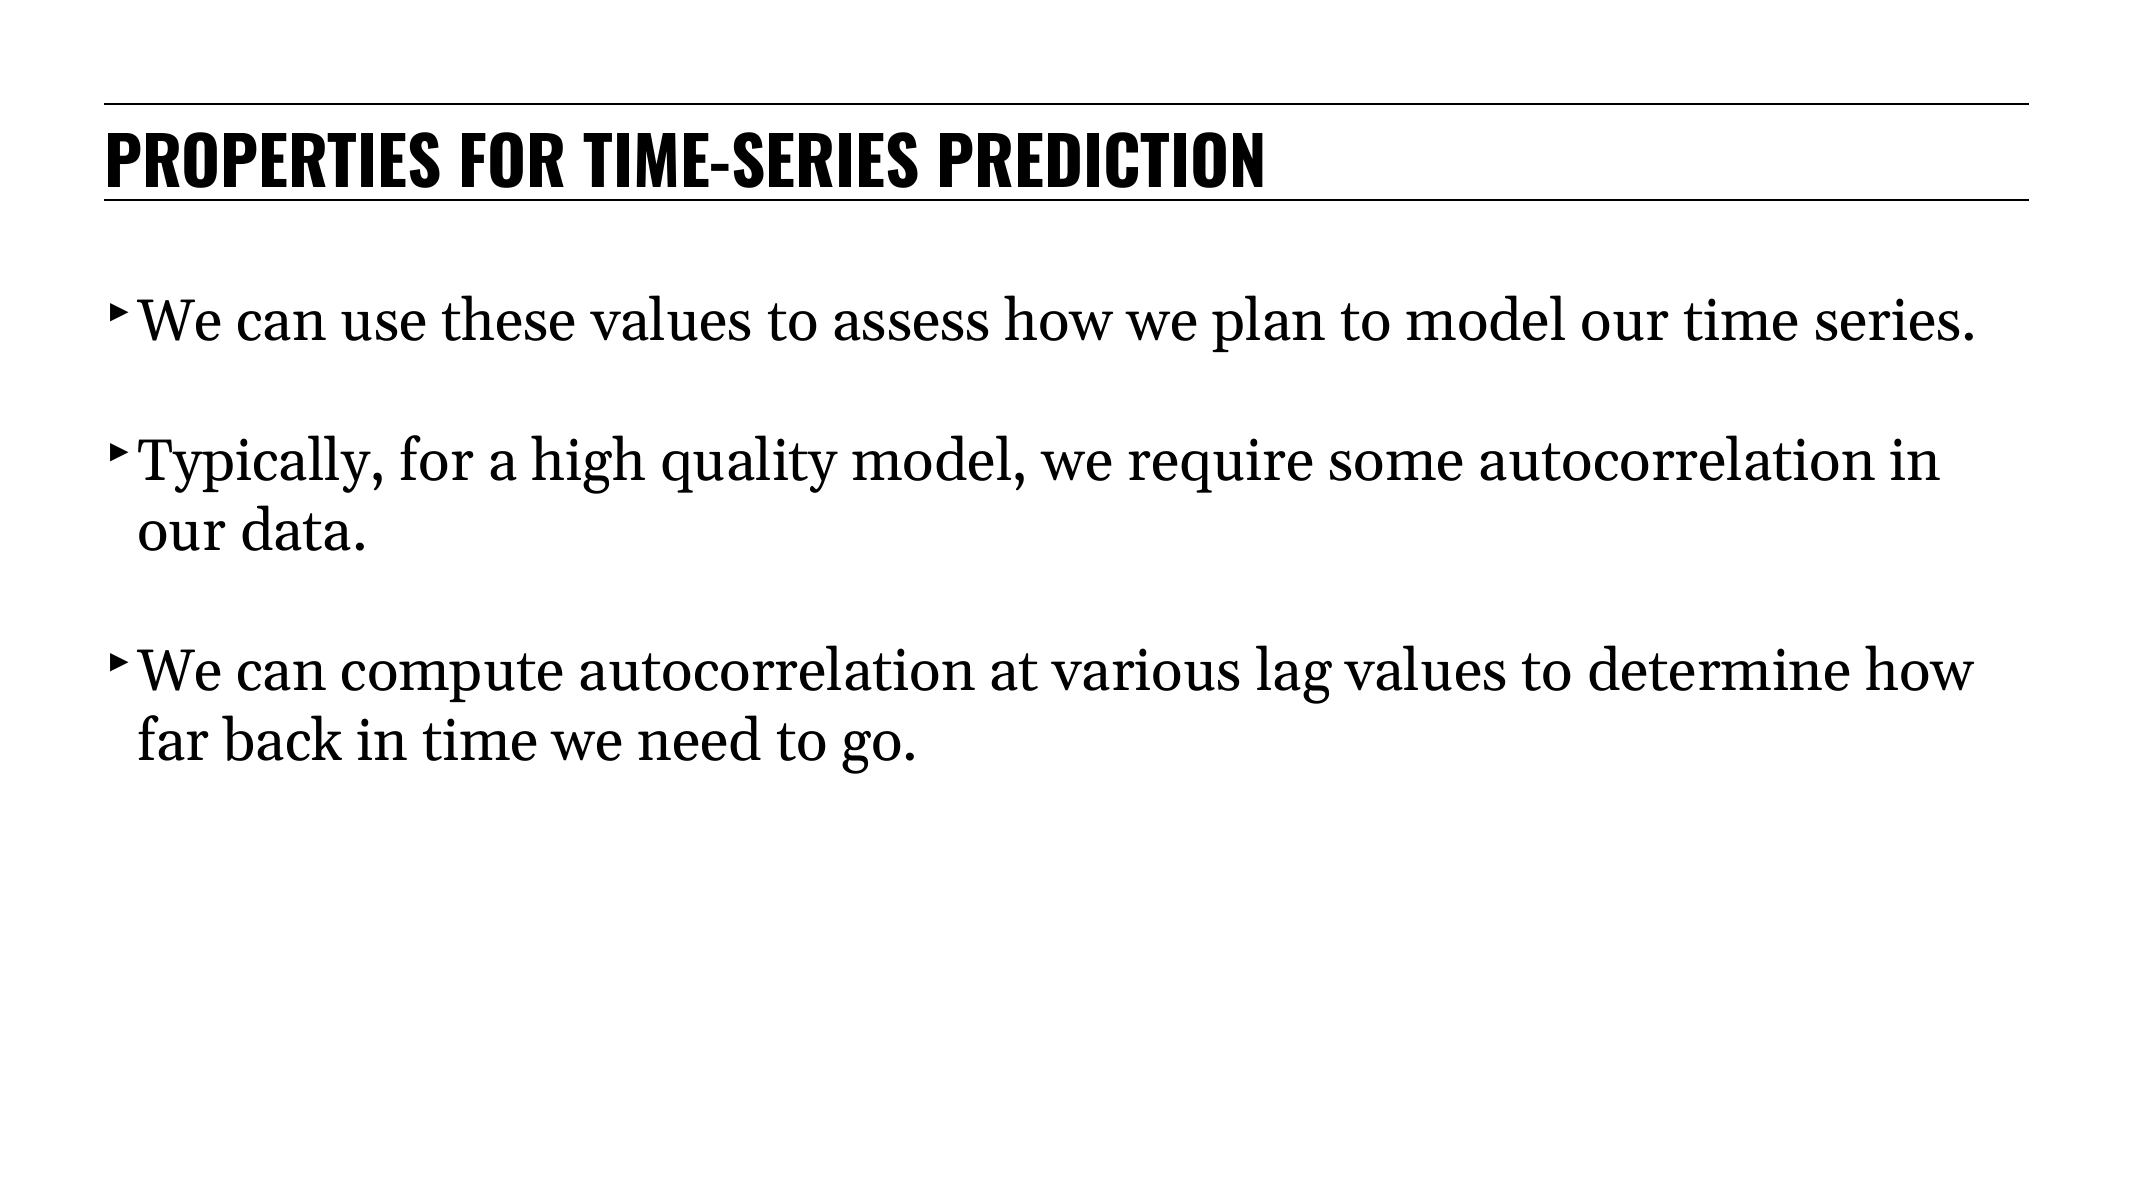

PROPERTIES FOR TIME-SERIES PREDICTION

We can use these values to assess how we plan to model our time series.

Typically, for a high quality model, we require some autocorrelation in our data.

We can compute autocorrelation at various lag values to determine how far back in time we need to go.